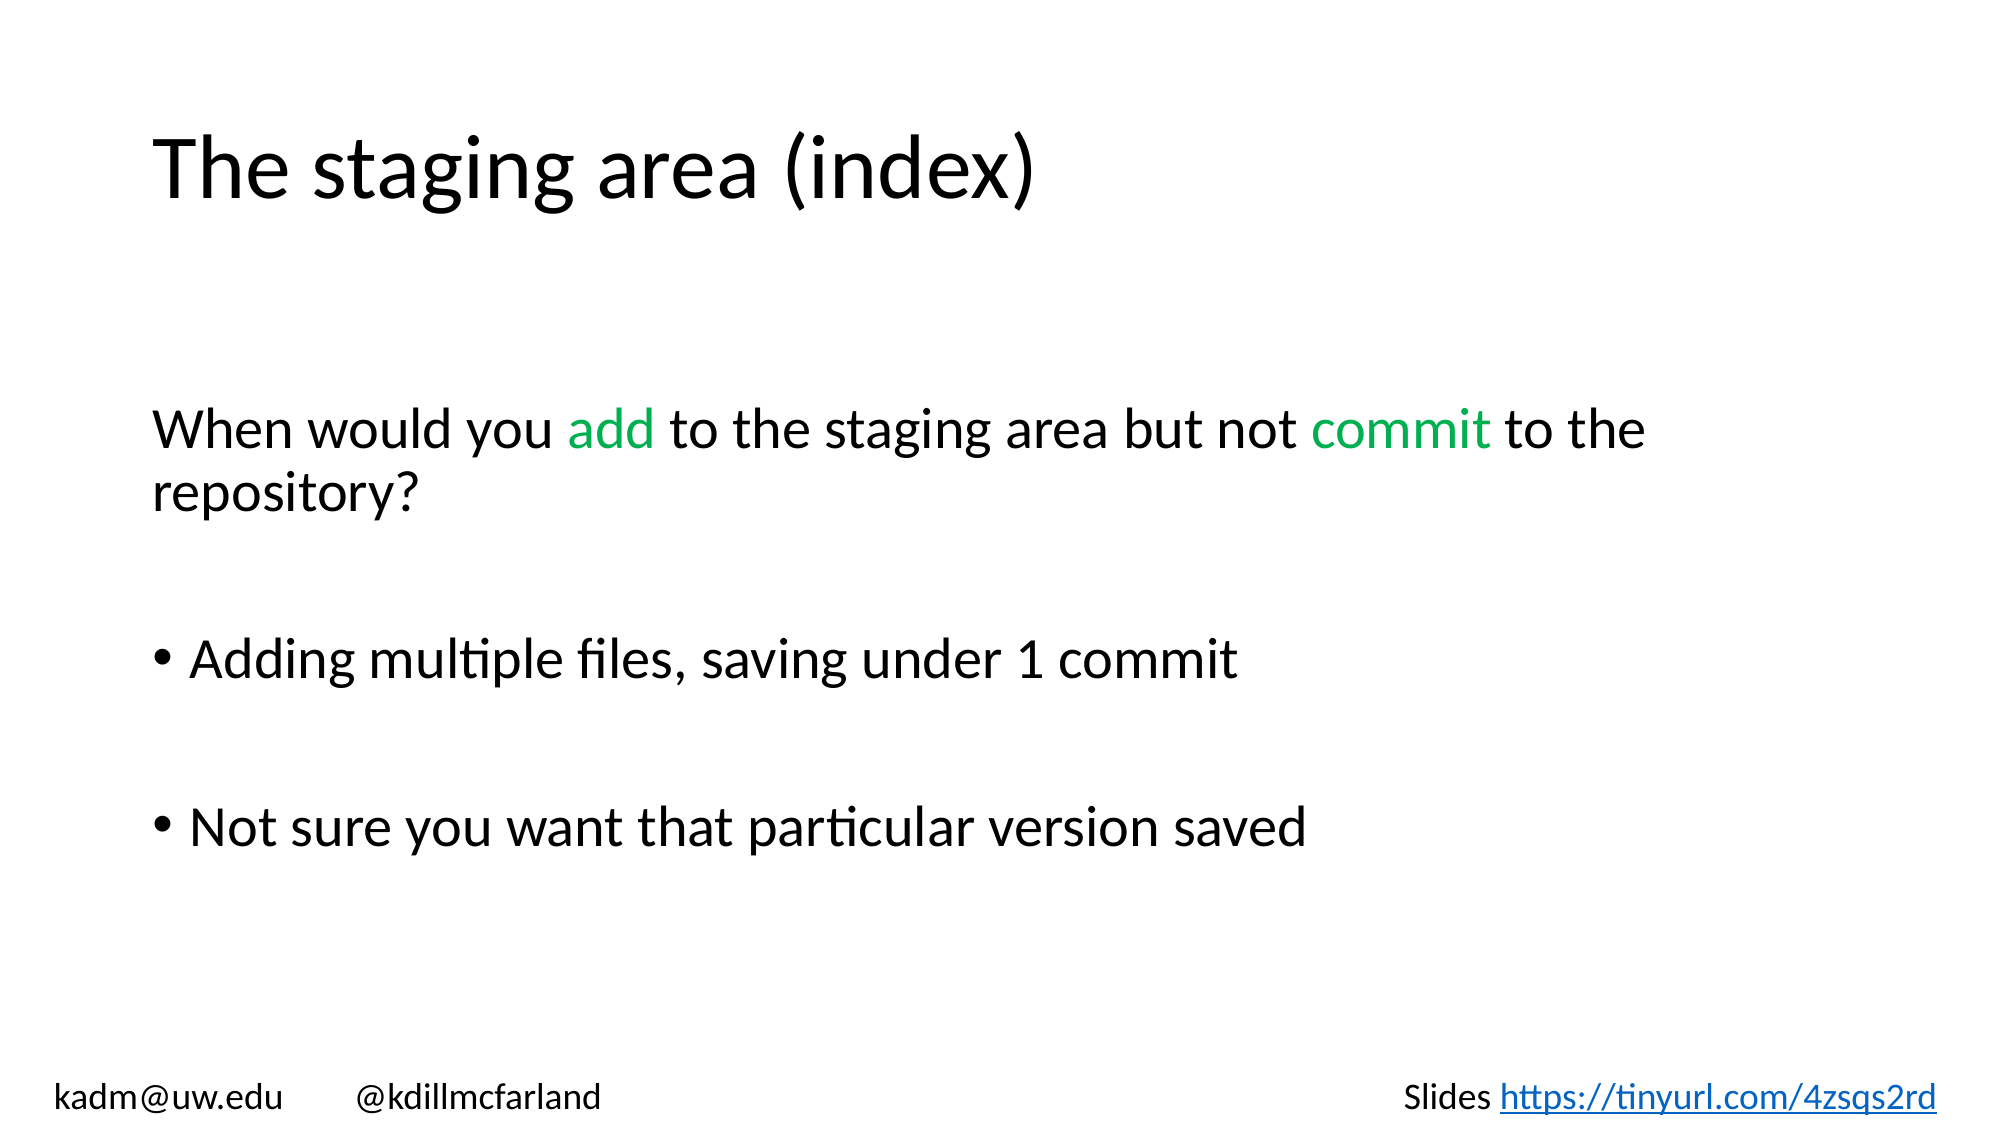

# The staging area (index)

When would you add to the staging area but not commit to the repository?

Adding multiple files, saving under 1 commit

Not sure you want that particular version saved

kadm@uw.edu	@kdillmcfarland						Slides https://tinyurl.com/4zsqs2rd